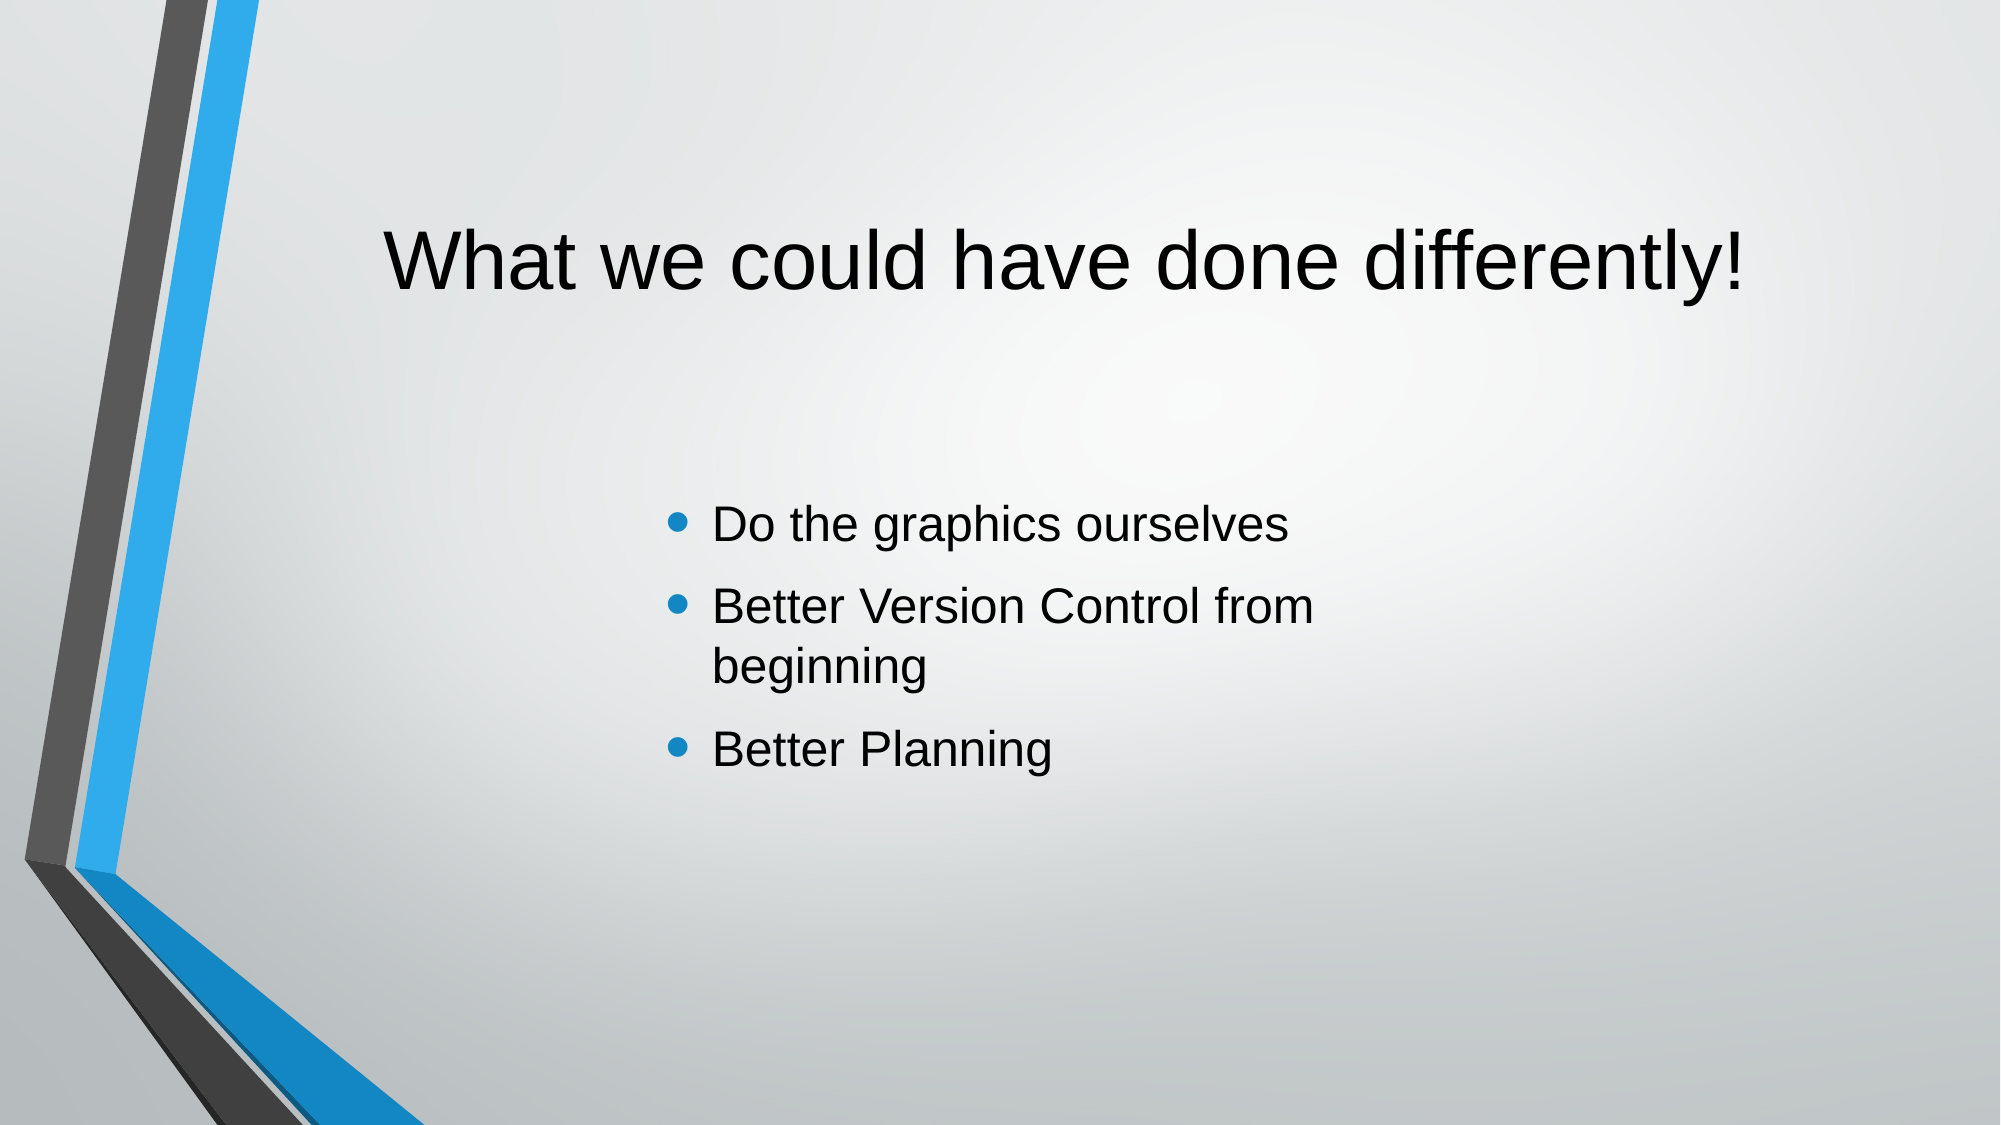

# What we could have done differently!
Do the graphics ourselves
Better Version Control from beginning
Better Planning